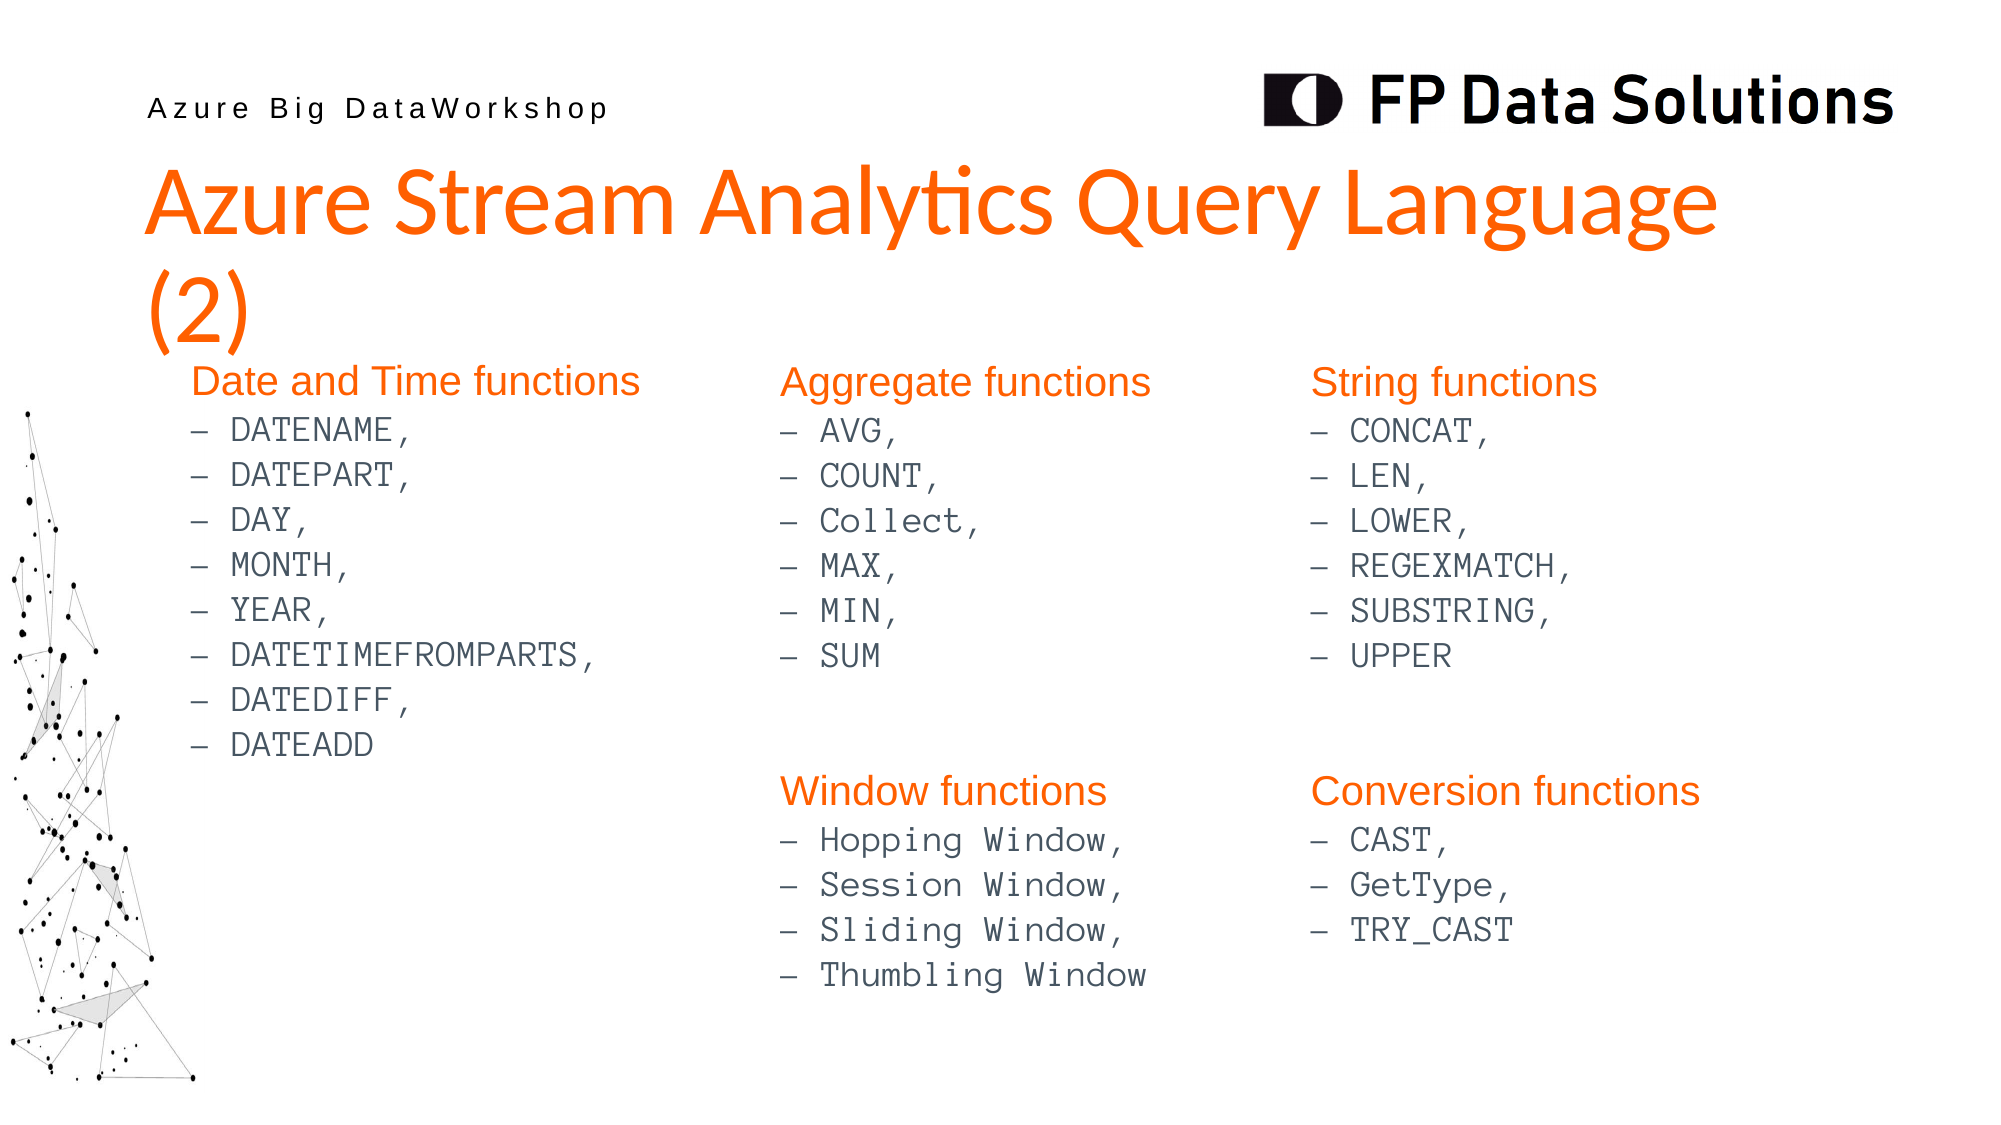

Azure Stream Analytics Query Language (2)
Date and Time functions
– DATENAME,
– DATEPART,
– DAY,
– MONTH,
– YEAR,
– DATETIMEFROMPARTS,
– DATEDIFF,
– DATEADD
Aggregate functions
– AVG,
– COUNT,
– Collect,
– MAX,
– MIN,
– SUM
String functions
– CONCAT,
– LEN,
– LOWER,
– REGEXMATCH,
– SUBSTRING,
– UPPER
Conversion functions
– CAST,
– GetType,
– TRY_CAST
Window functions
– Hopping Window,
– Session Window,
– Sliding Window,
– Thumbling Window